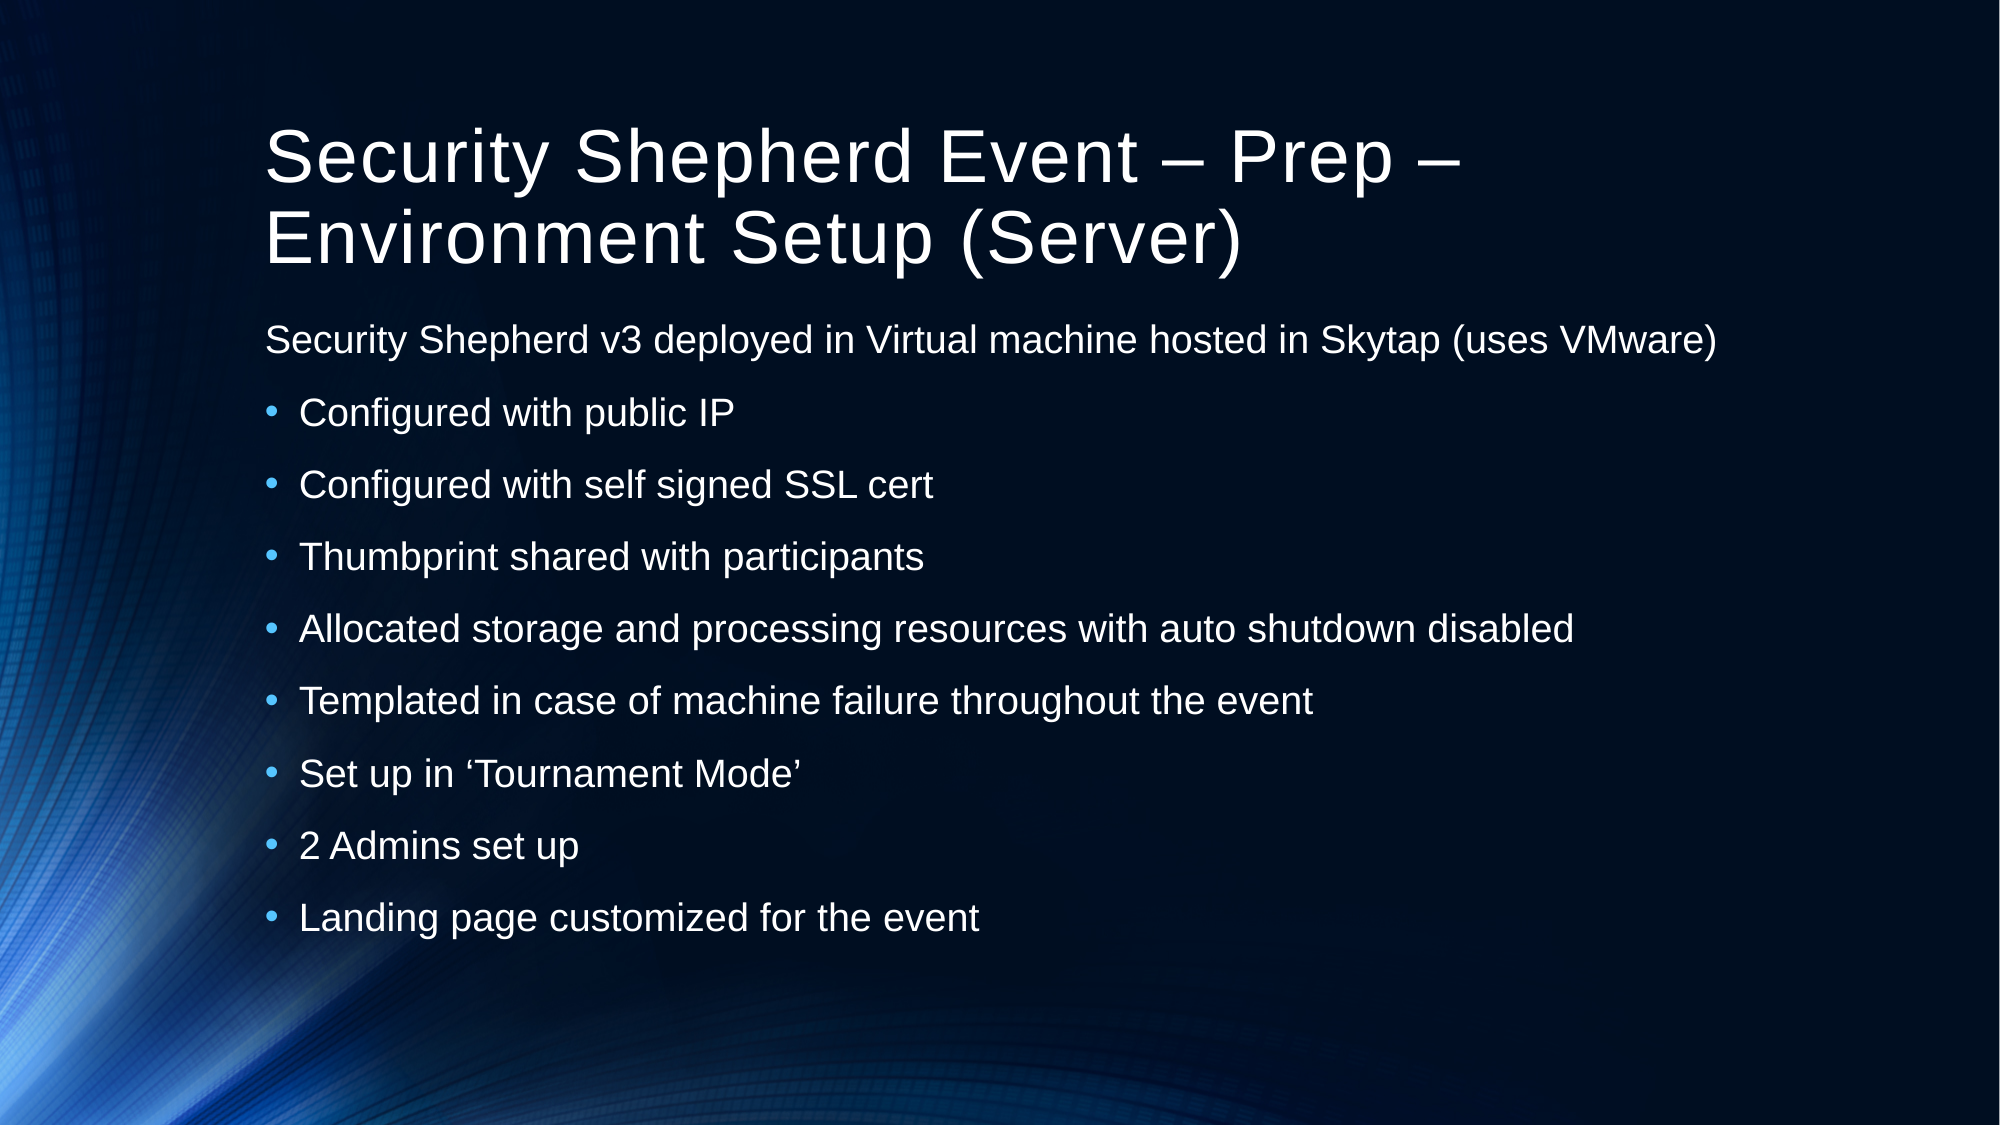

# Security Shepherd Event – Prep – Environment Setup (Server)
Security Shepherd v3 deployed in Virtual machine hosted in Skytap (uses VMware)
Configured with public IP
Configured with self signed SSL cert
Thumbprint shared with participants
Allocated storage and processing resources with auto shutdown disabled
Templated in case of machine failure throughout the event
Set up in ‘Tournament Mode’
2 Admins set up
Landing page customized for the event